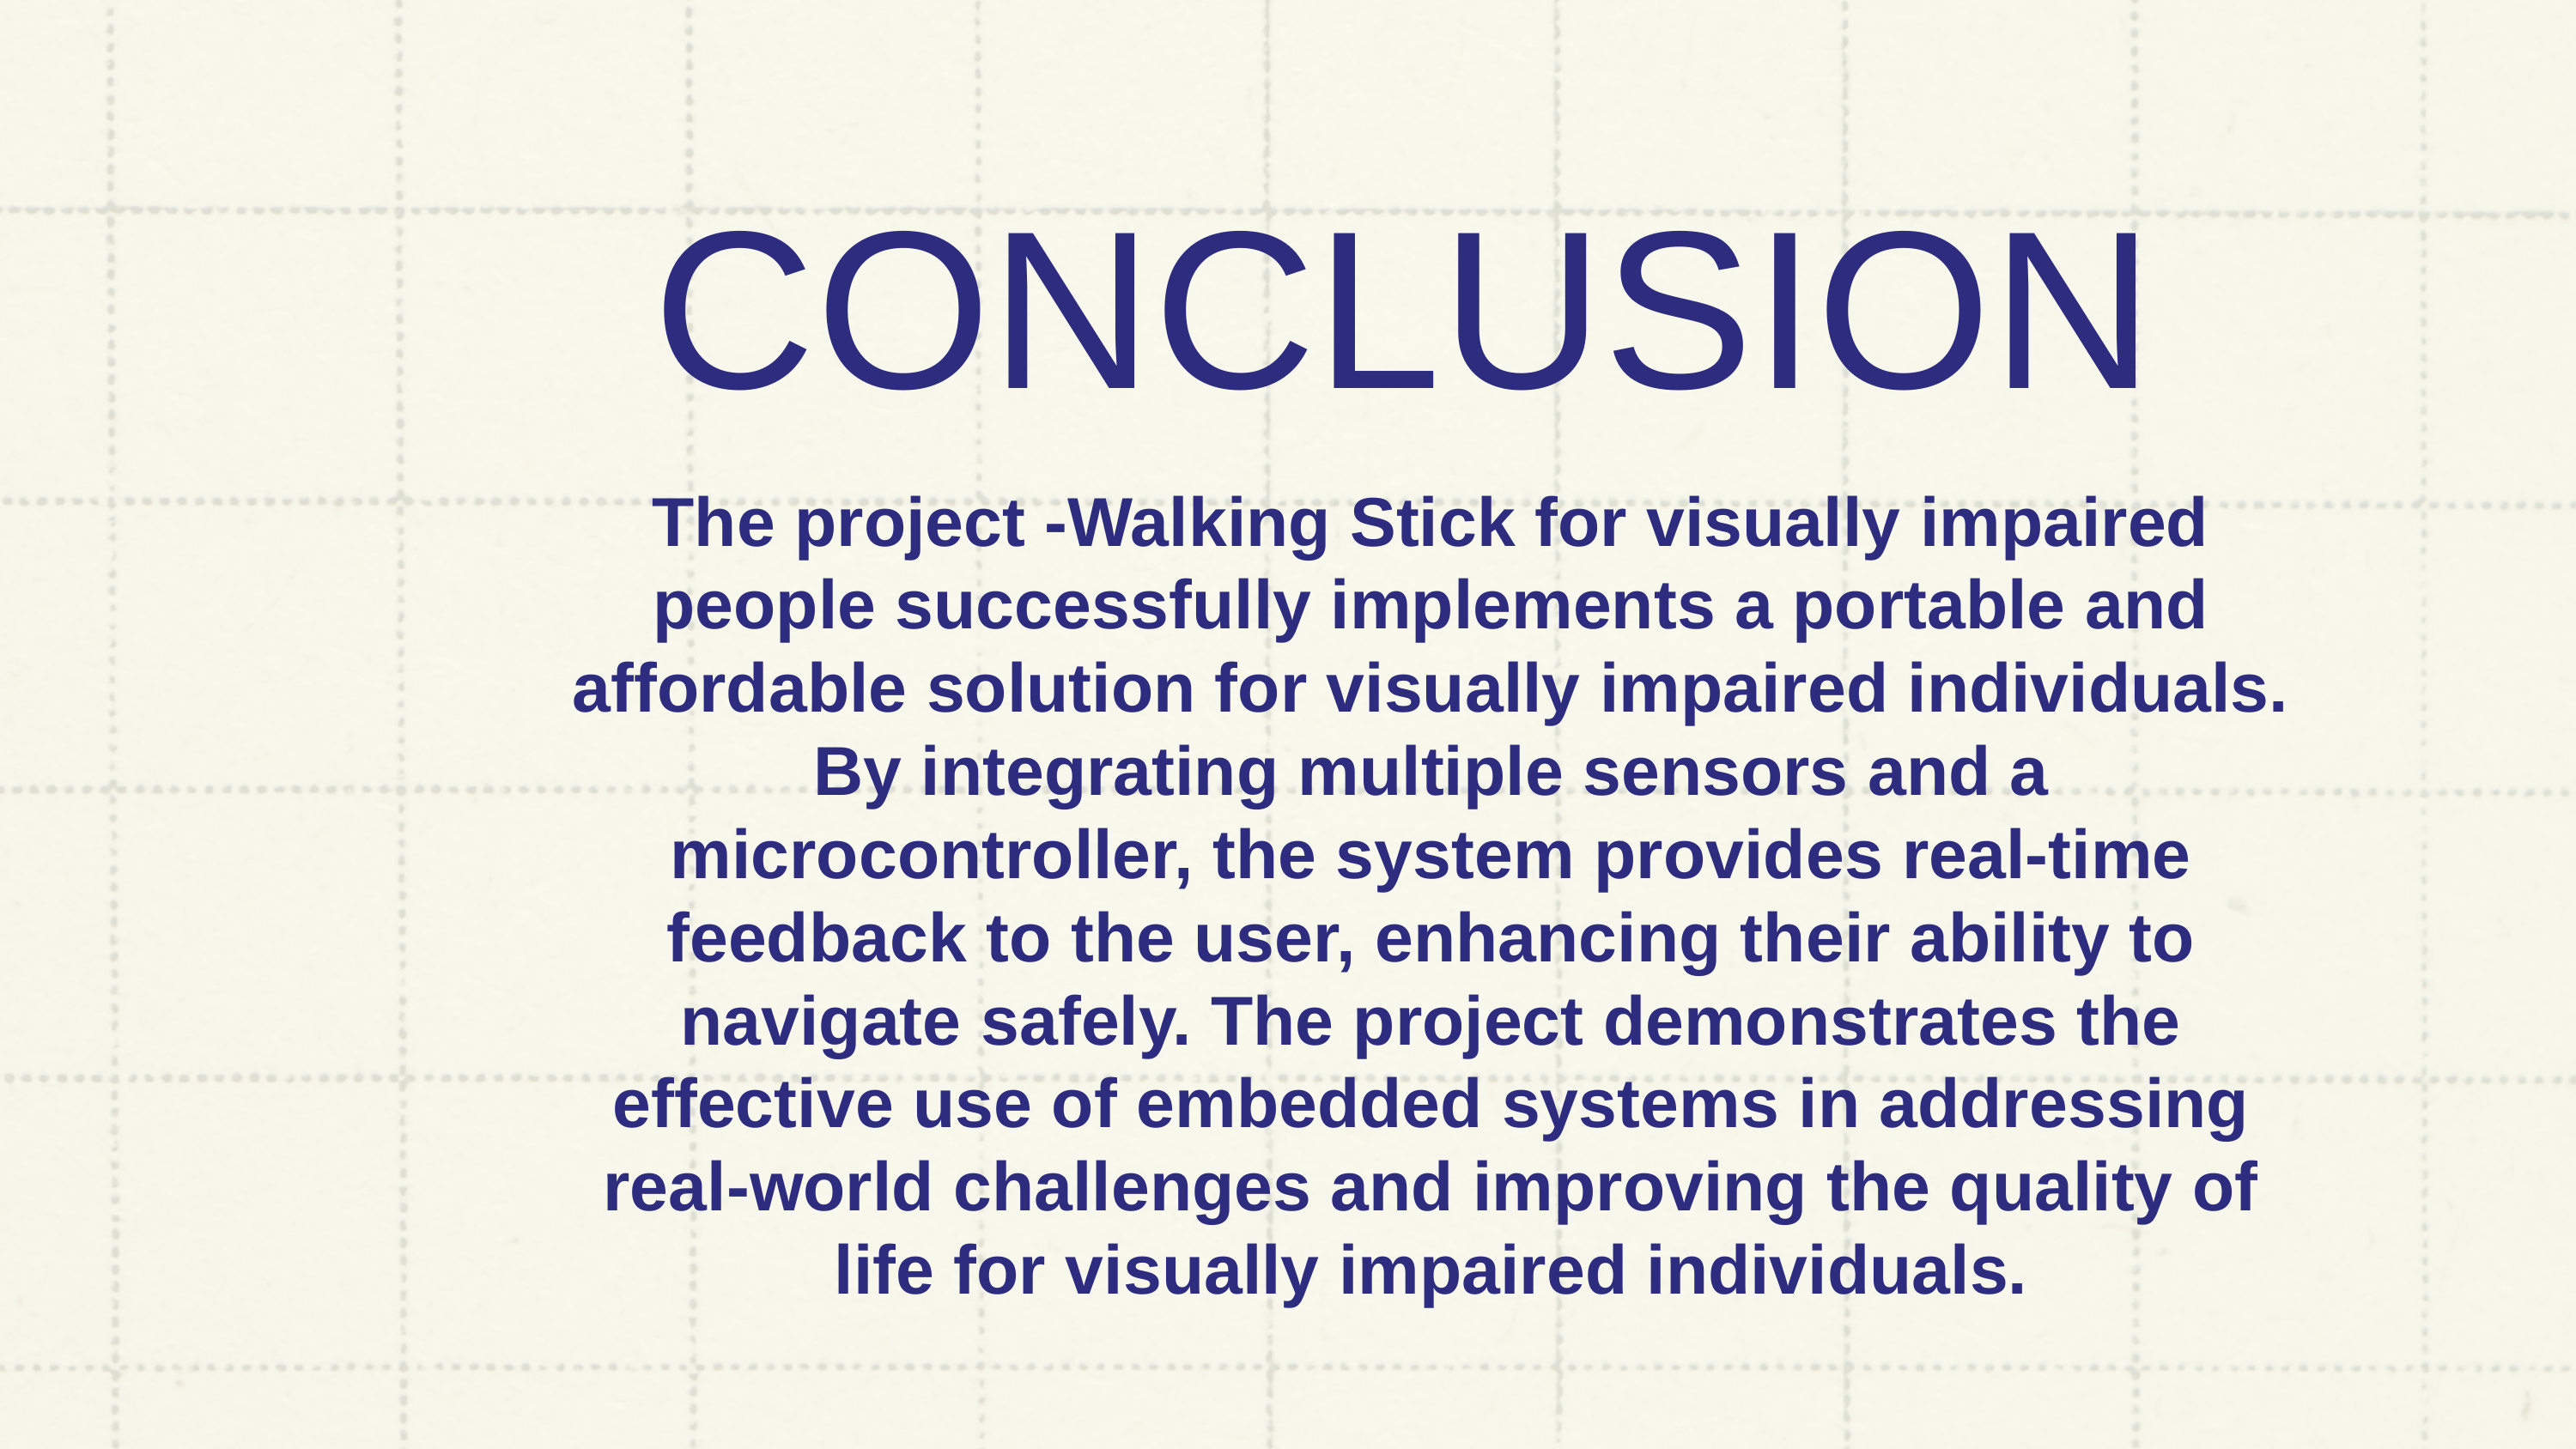

CONCLUSION
The project -Walking Stick for visually impaired people successfully implements a portable and affordable solution for visually impaired individuals. By integrating multiple sensors and a microcontroller, the system provides real-time feedback to the user, enhancing their ability to navigate safely. The project demonstrates the effective use of embedded systems in addressing real-world challenges and improving the quality of life for visually impaired individuals.